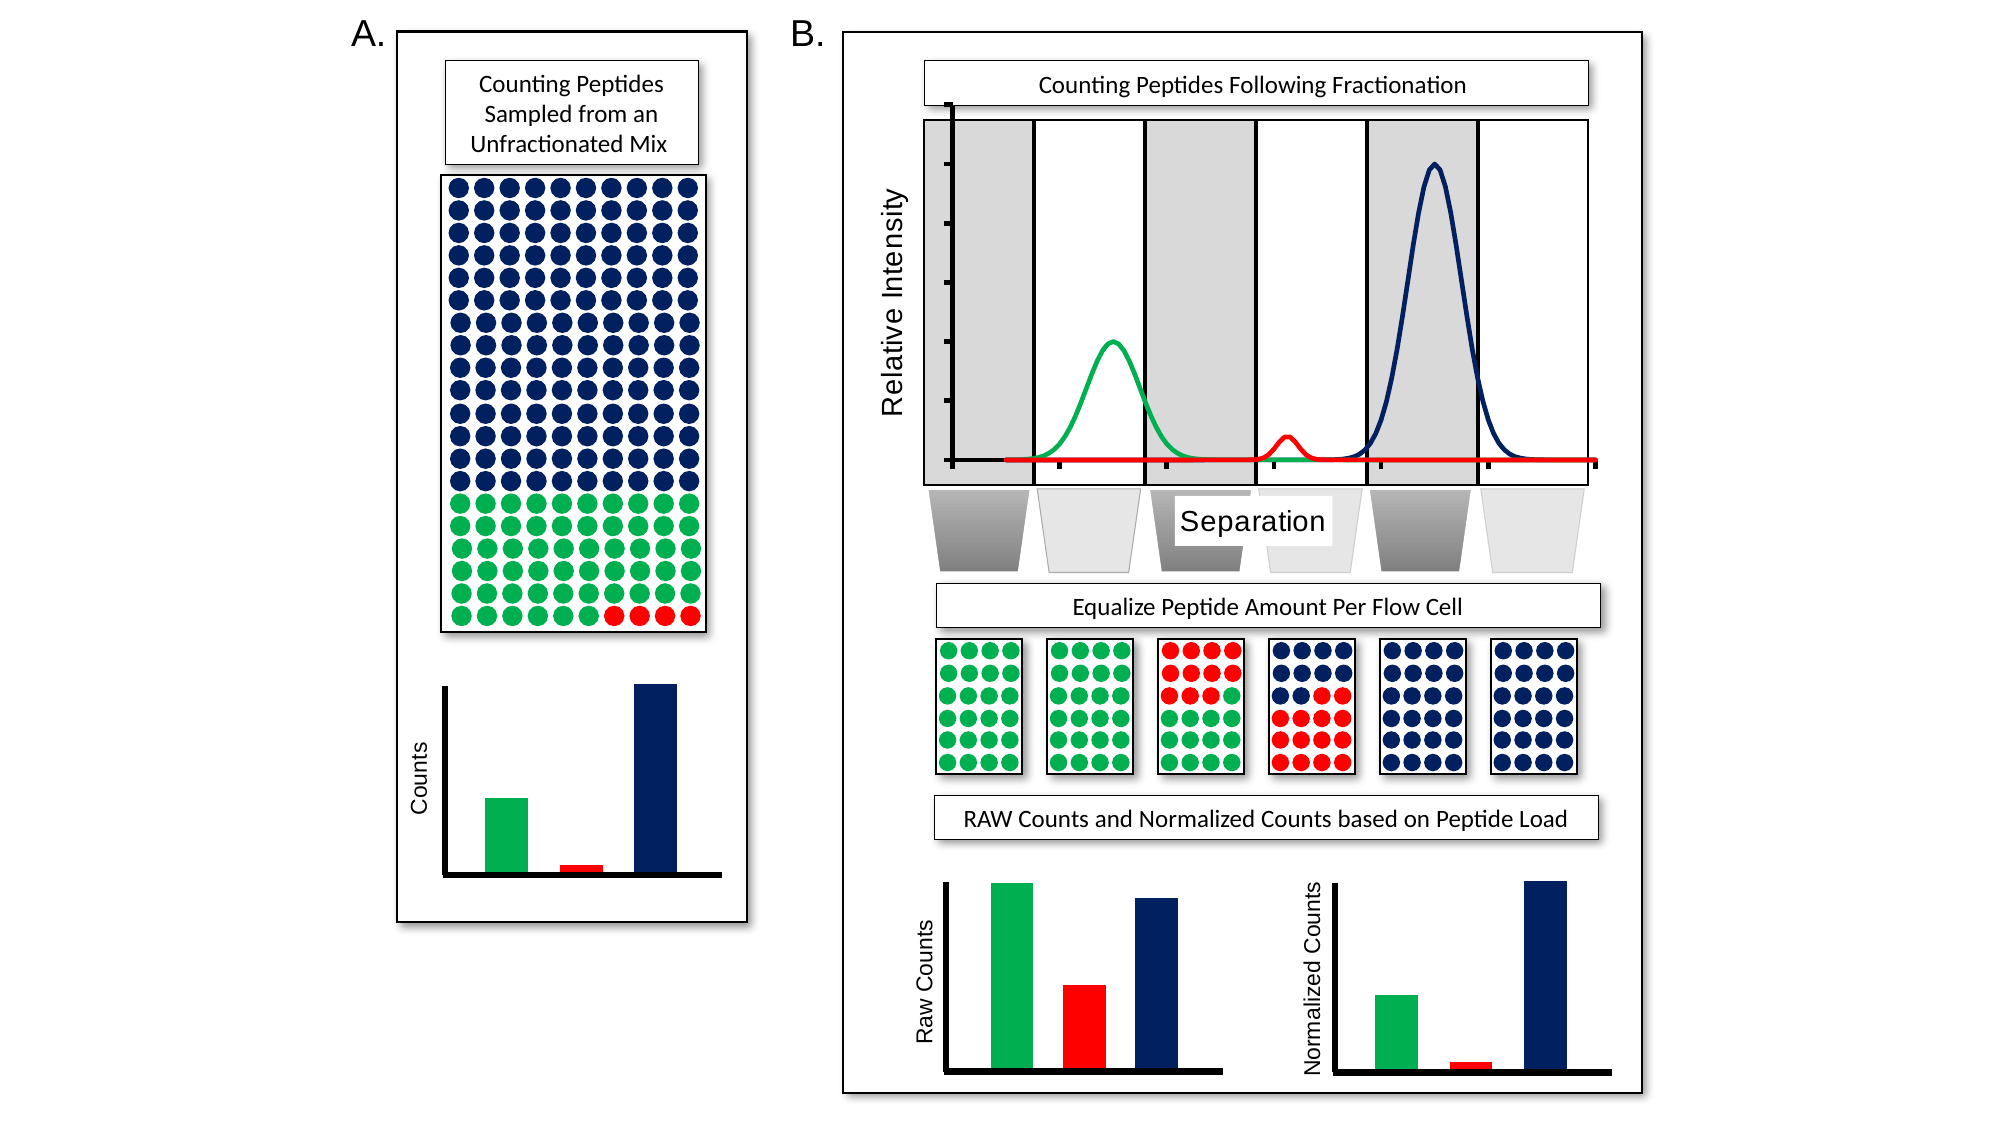

A.
B.

Counting Peptides Sampled from an Unfractionated Mix
Counting Peptides Following Fractionation

### Chart

| Category | Peak 1 | Peak 2 | Peak 4 |
|---|---|---|---|

Equalize Peptide Amount Per Flow Cell

Counts
RAW Counts and Normalized Counts based on Peptide Load

Normalized Counts
Raw Counts